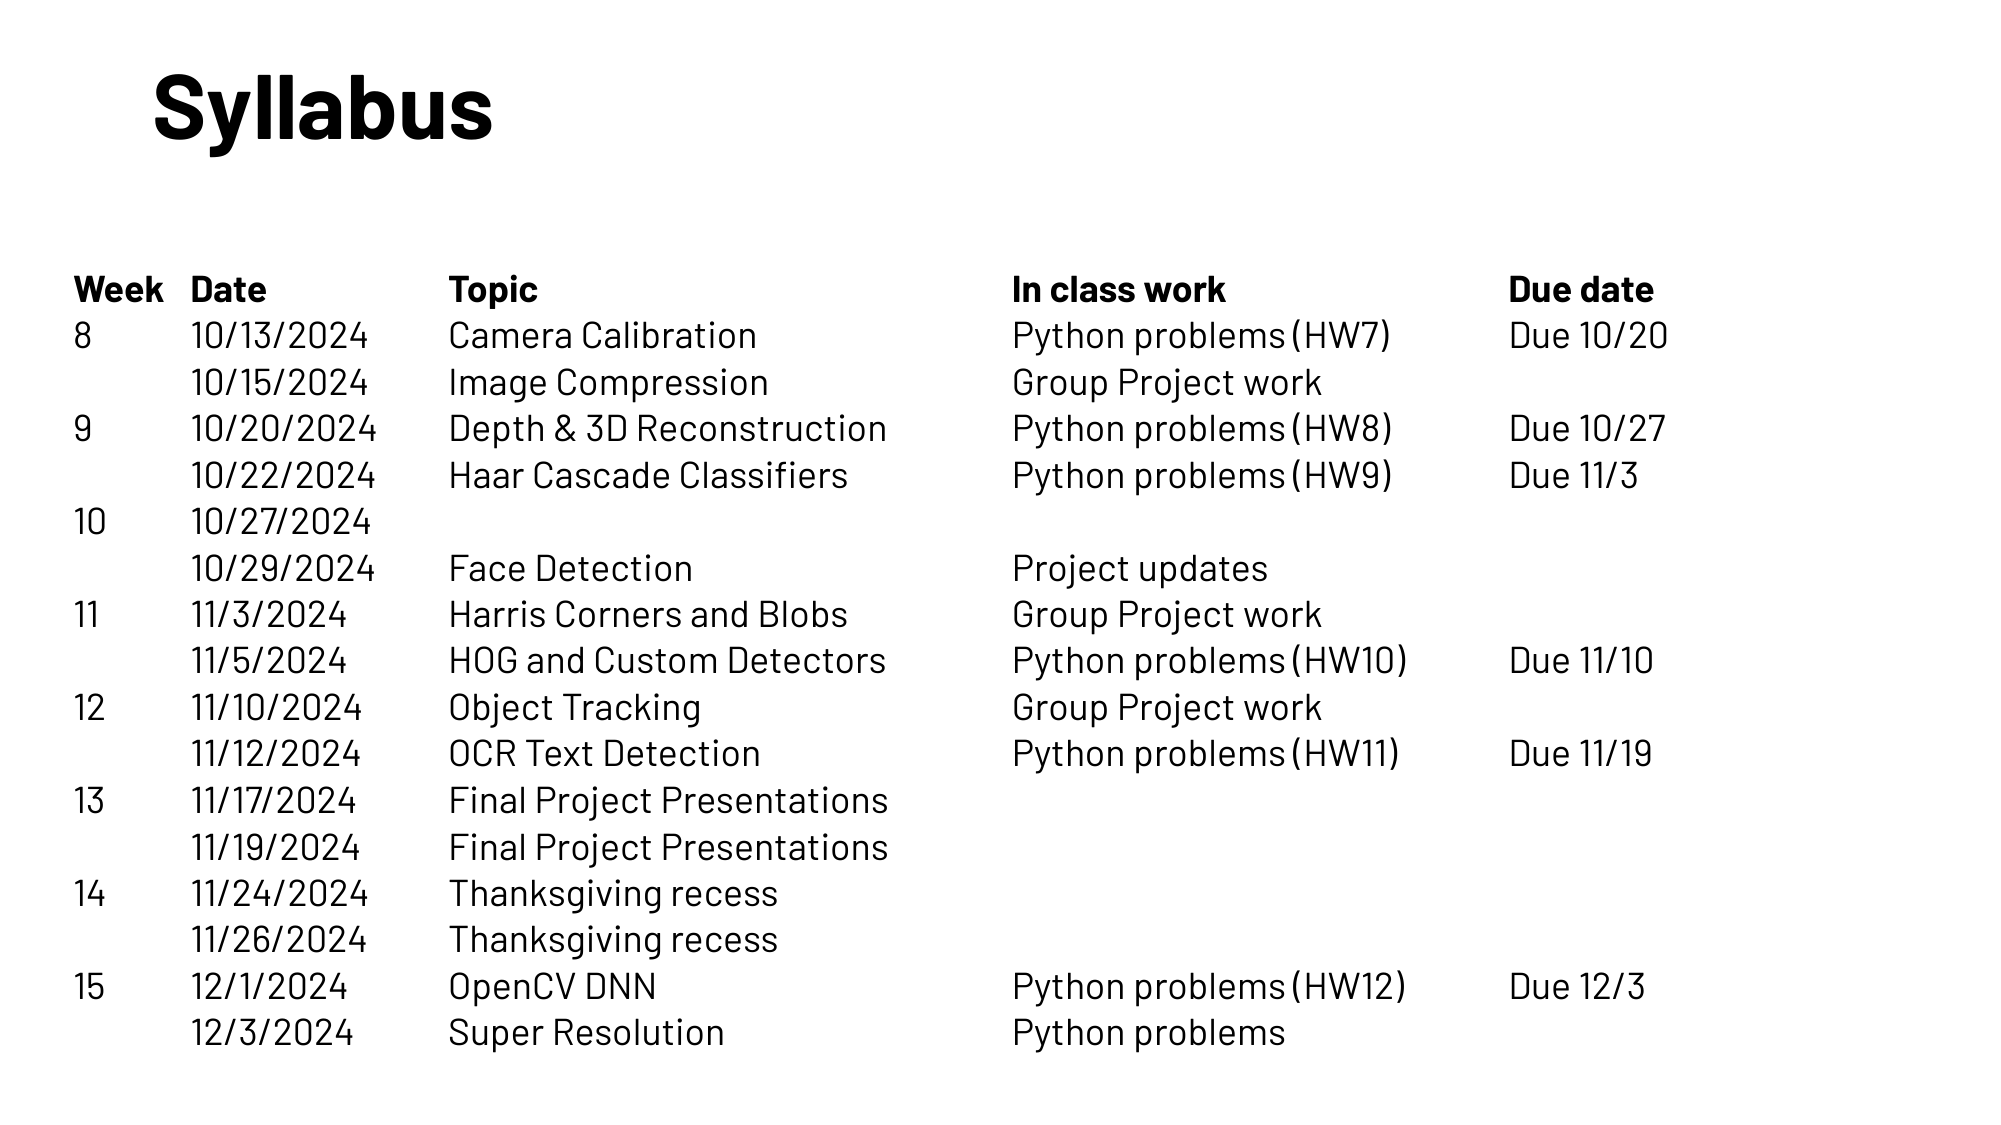

# Syllabus
| Week | Date | Topic | In class work | Due date |
| --- | --- | --- | --- | --- |
| 8 | 10/13/2024 | Camera Calibration | Python problems (HW7) | Due 10/20 |
|  | 10/15/2024 | Image Compression | Group Project work |  |
| 9 | 10/20/2024 | Depth & 3D Reconstruction | Python problems (HW8) | Due 10/27 |
|  | 10/22/2024 | Haar Cascade Classifiers | Python problems (HW9) | Due 11/3 |
| 10 | 10/27/2024 |  |  |  |
|  | 10/29/2024 | Face Detection | Project updates |  |
| 11 | 11/3/2024 | Harris Corners and Blobs | Group Project work |  |
|  | 11/5/2024 | HOG and Custom Detectors | Python problems (HW10) | Due 11/10 |
| 12 | 11/10/2024 | Object Tracking | Group Project work |  |
|  | 11/12/2024 | OCR Text Detection | Python problems (HW11) | Due 11/19 |
| 13 | 11/17/2024 | Final Project Presentations |  |  |
|  | 11/19/2024 | Final Project Presentations |  |  |
| 14 | 11/24/2024 | Thanksgiving recess |  |  |
|  | 11/26/2024 | Thanksgiving recess |  |  |
| 15 | 12/1/2024 | OpenCV DNN | Python problems (HW12) | Due 12/3 |
|  | 12/3/2024 | Super Resolution | Python problems |  |